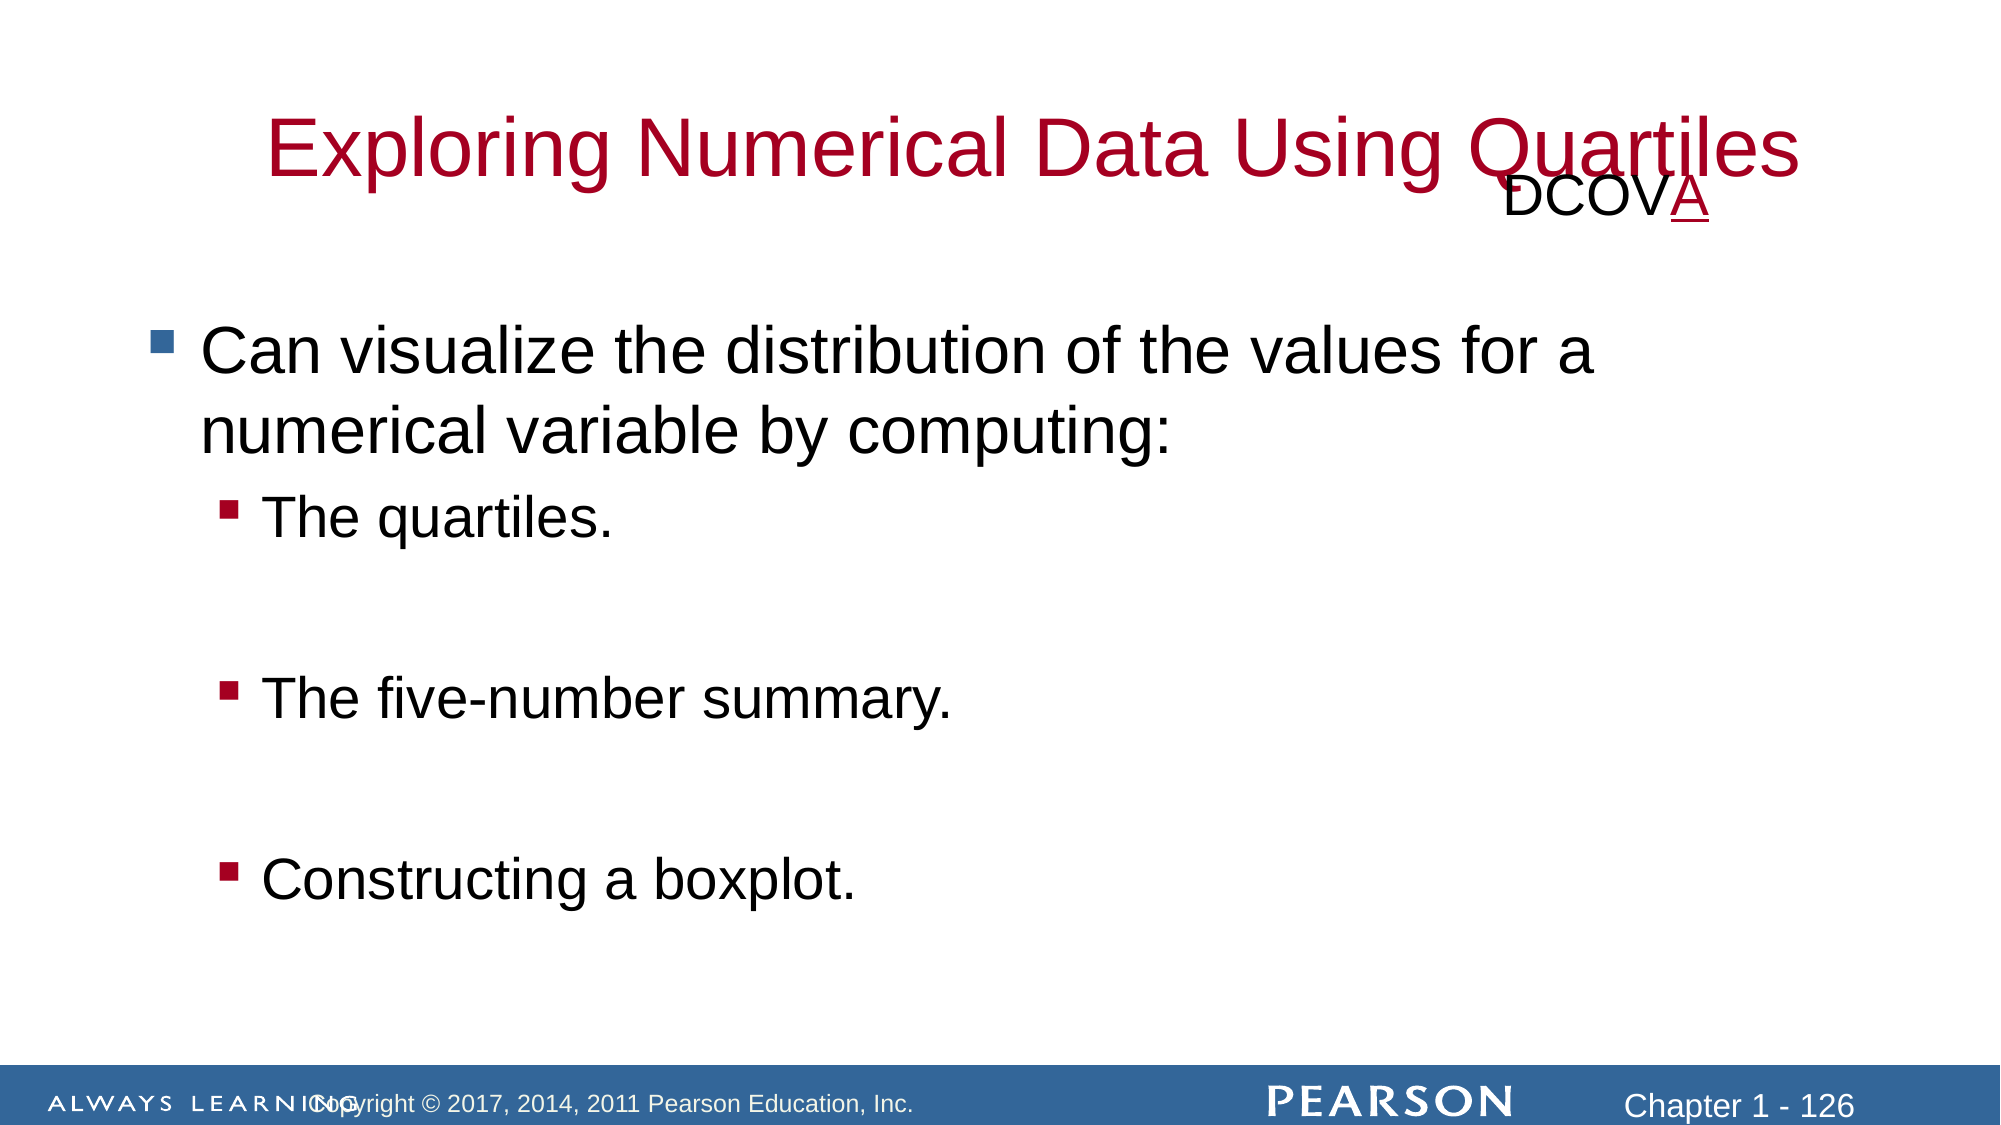

Exploring Numerical Data Using Quartiles
Can visualize the distribution of the values for a numerical variable by computing:
The quartiles.

The five-number summary.

Constructing a boxplot.
DCOVA